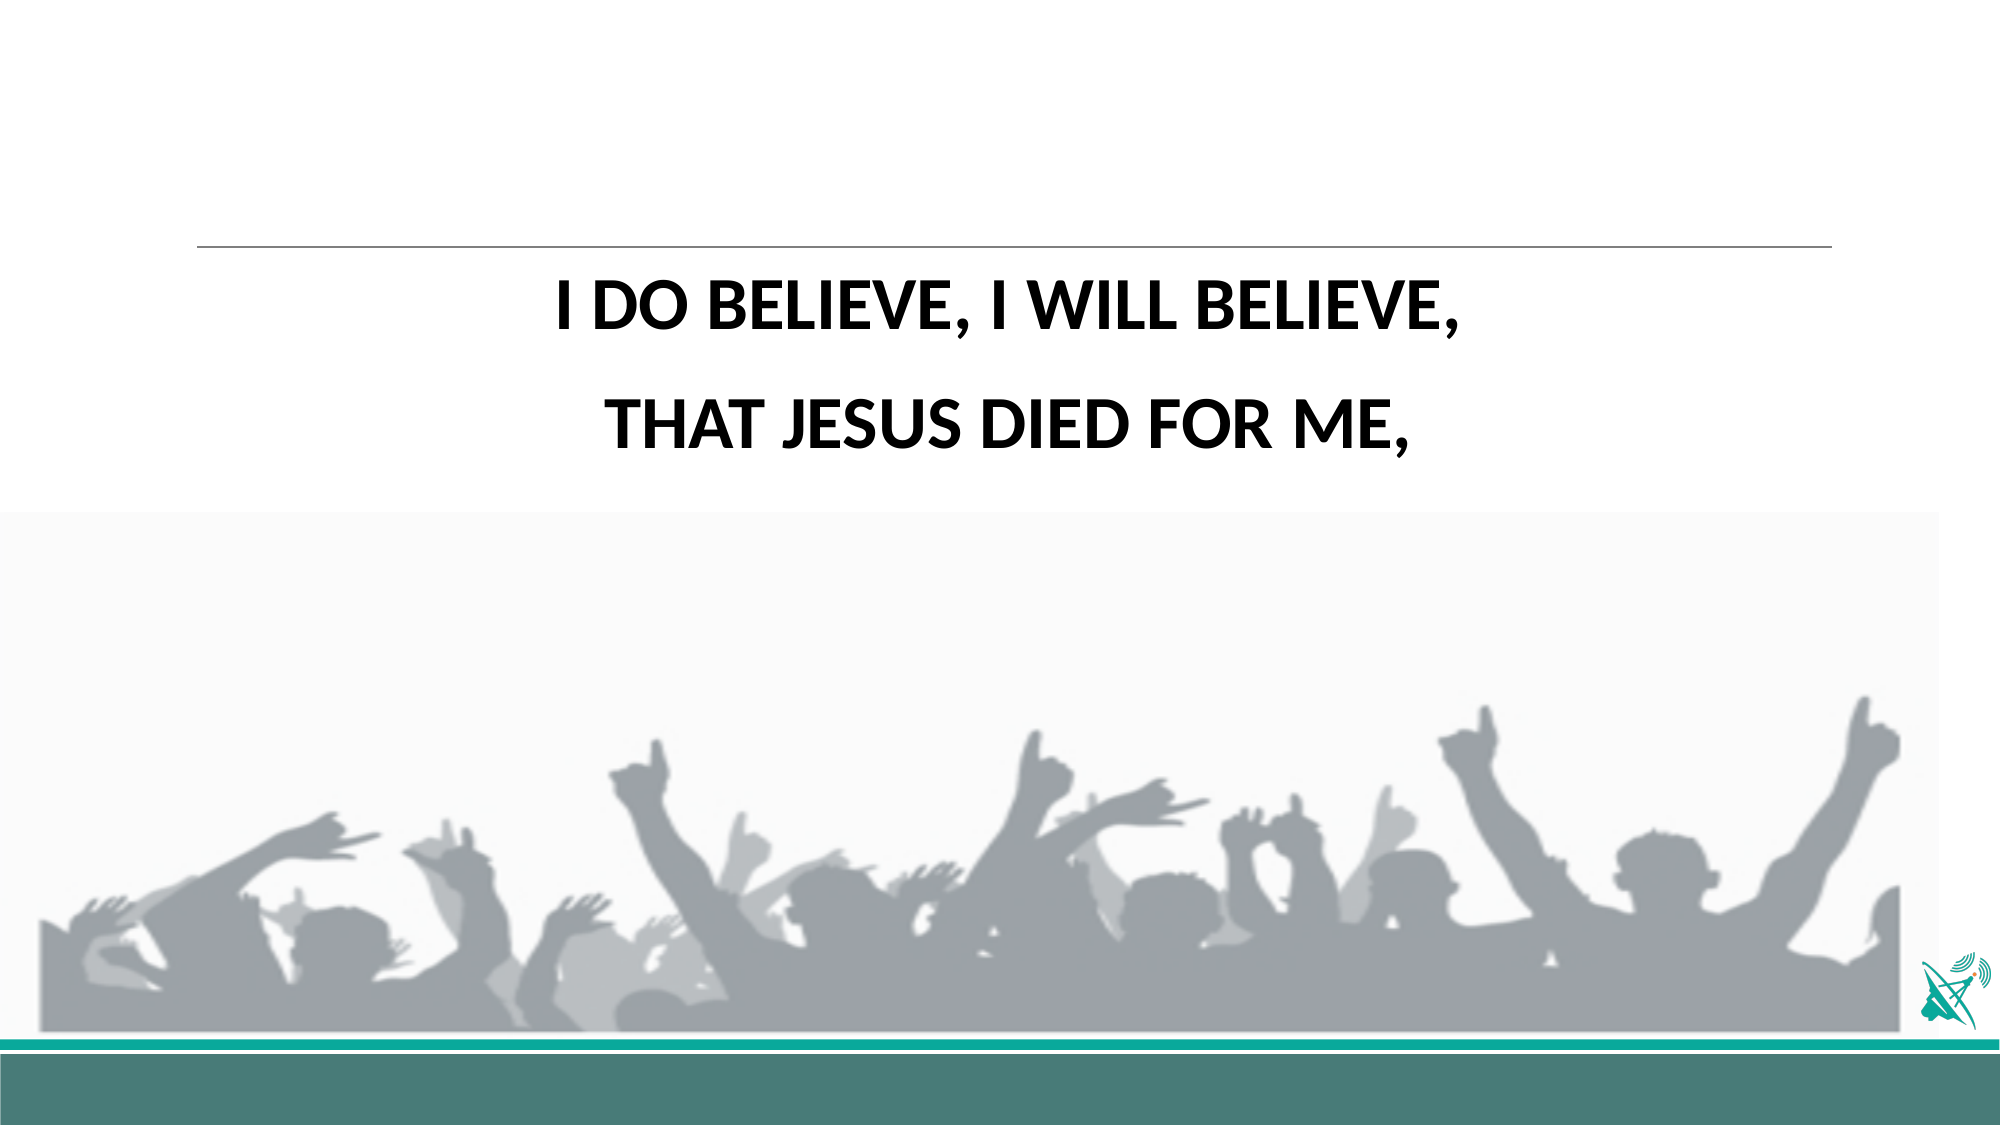

I DO BELIEVE, I WILL BELIEVE,
THAT JESUS DIED FOR ME,